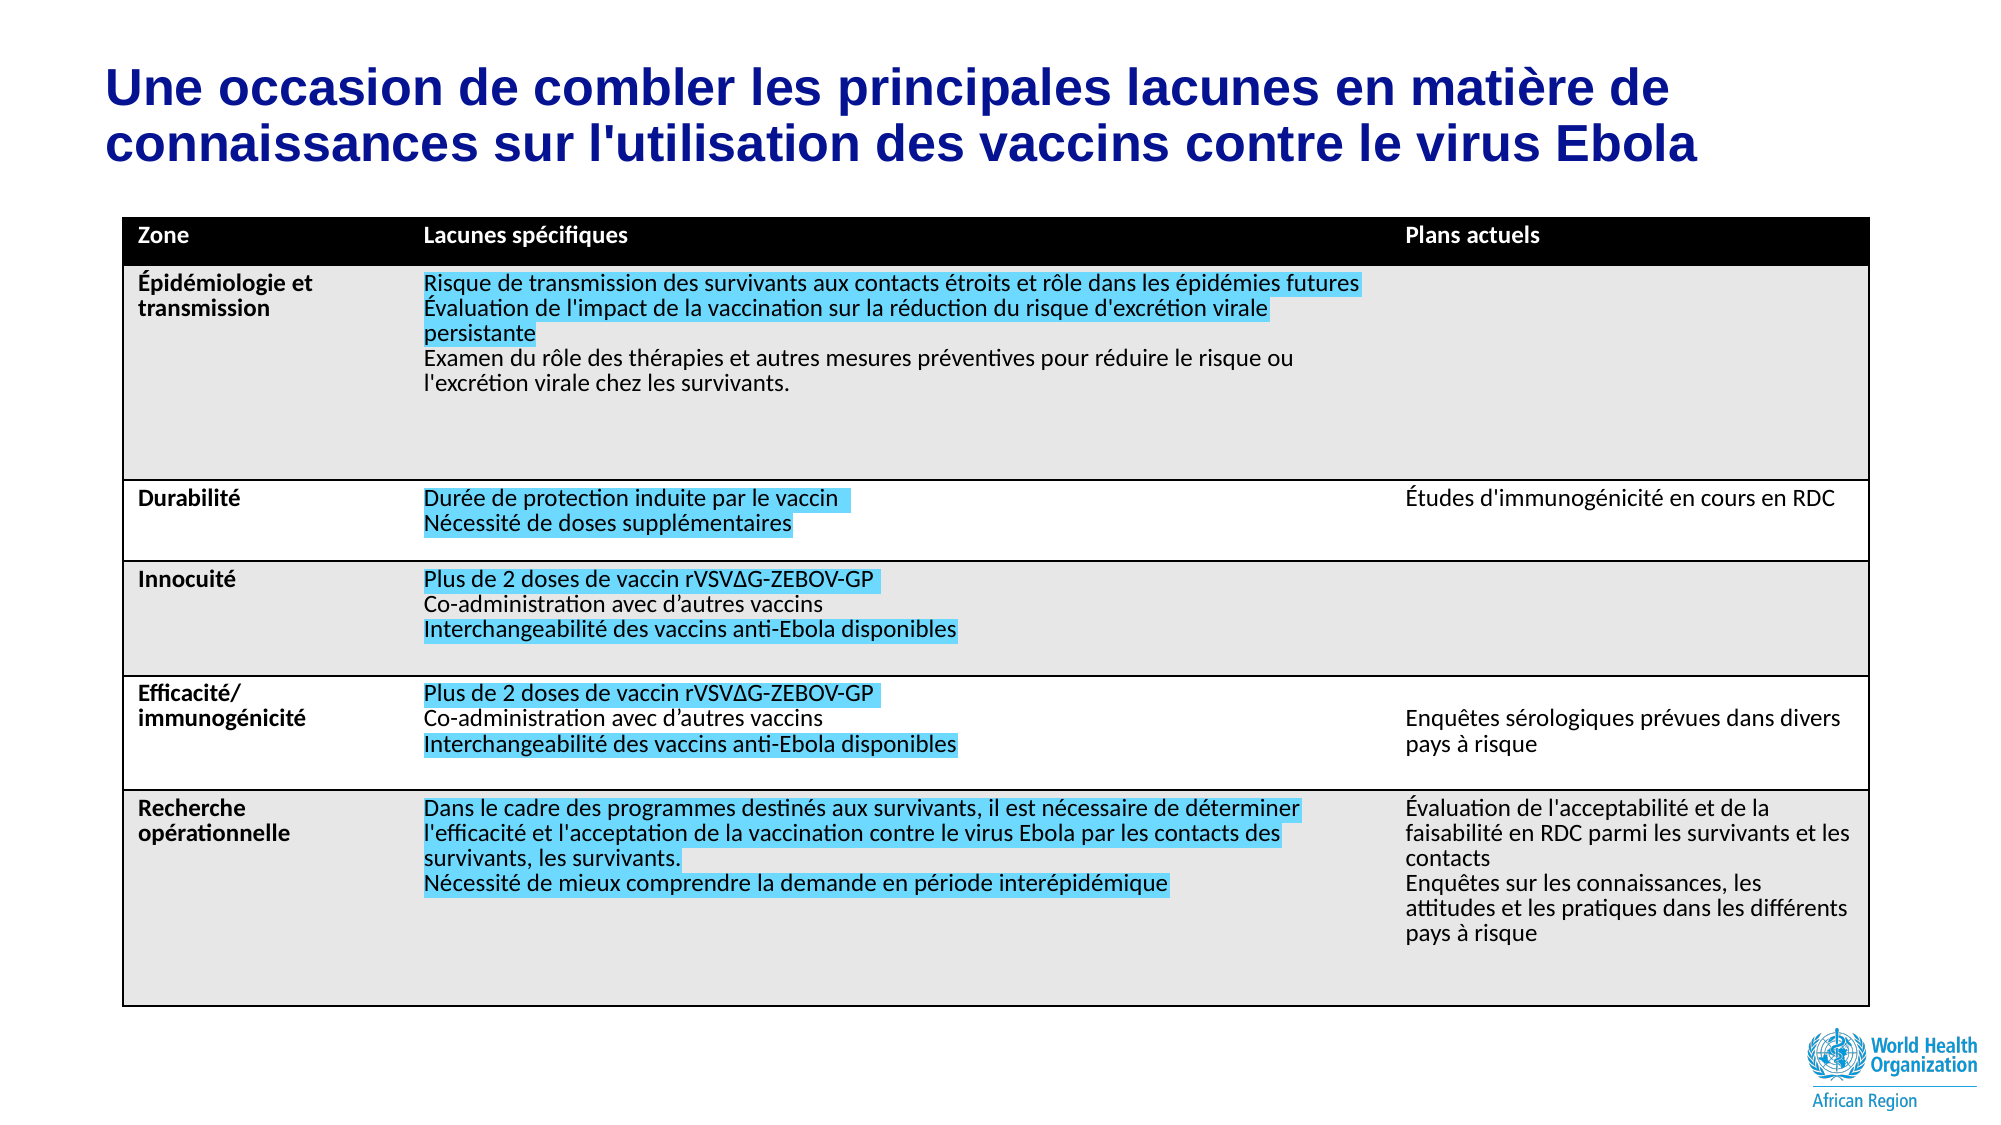

# Une occasion de combler les principales lacunes en matière de connaissances sur l'utilisation des vaccins contre le virus Ebola
| Zone | Lacunes spécifiques | Plans actuels |
| --- | --- | --- |
| Épidémiologie et transmission | Risque de transmission des survivants aux contacts étroits et rôle dans les épidémies futures Évaluation de l'impact de la vaccination sur la réduction du risque d'excrétion virale persistante Examen du rôle des thérapies et autres mesures préventives pour réduire le risque ou l'excrétion virale chez les survivants. |  |
| Durabilité | Durée de protection induite par le vaccin Nécessité de doses supplémentaires | Études d'immunogénicité en cours en RDC |
| Innocuité | Plus de 2 doses de vaccin rVSVΔG-ZEBOV-GP Co-administration avec d’autres vaccins Interchangeabilité des vaccins anti-Ebola disponibles |  |
| Efficacité/immunogénicité | Plus de 2 doses de vaccin rVSVΔG-ZEBOV-GP Co-administration avec d’autres vaccins Interchangeabilité des vaccins anti-Ebola disponibles | Enquêtes sérologiques prévues dans divers pays à risque |
| Recherche opérationnelle | Dans le cadre des programmes destinés aux survivants, il est nécessaire de déterminer l'efficacité et l'acceptation de la vaccination contre le virus Ebola par les contacts des survivants, les survivants. Nécessité de mieux comprendre la demande en période interépidémique | Évaluation de l'acceptabilité et de la faisabilité en RDC parmi les survivants et les contacts Enquêtes sur les connaissances, les attitudes et les pratiques dans les différents pays à risque |